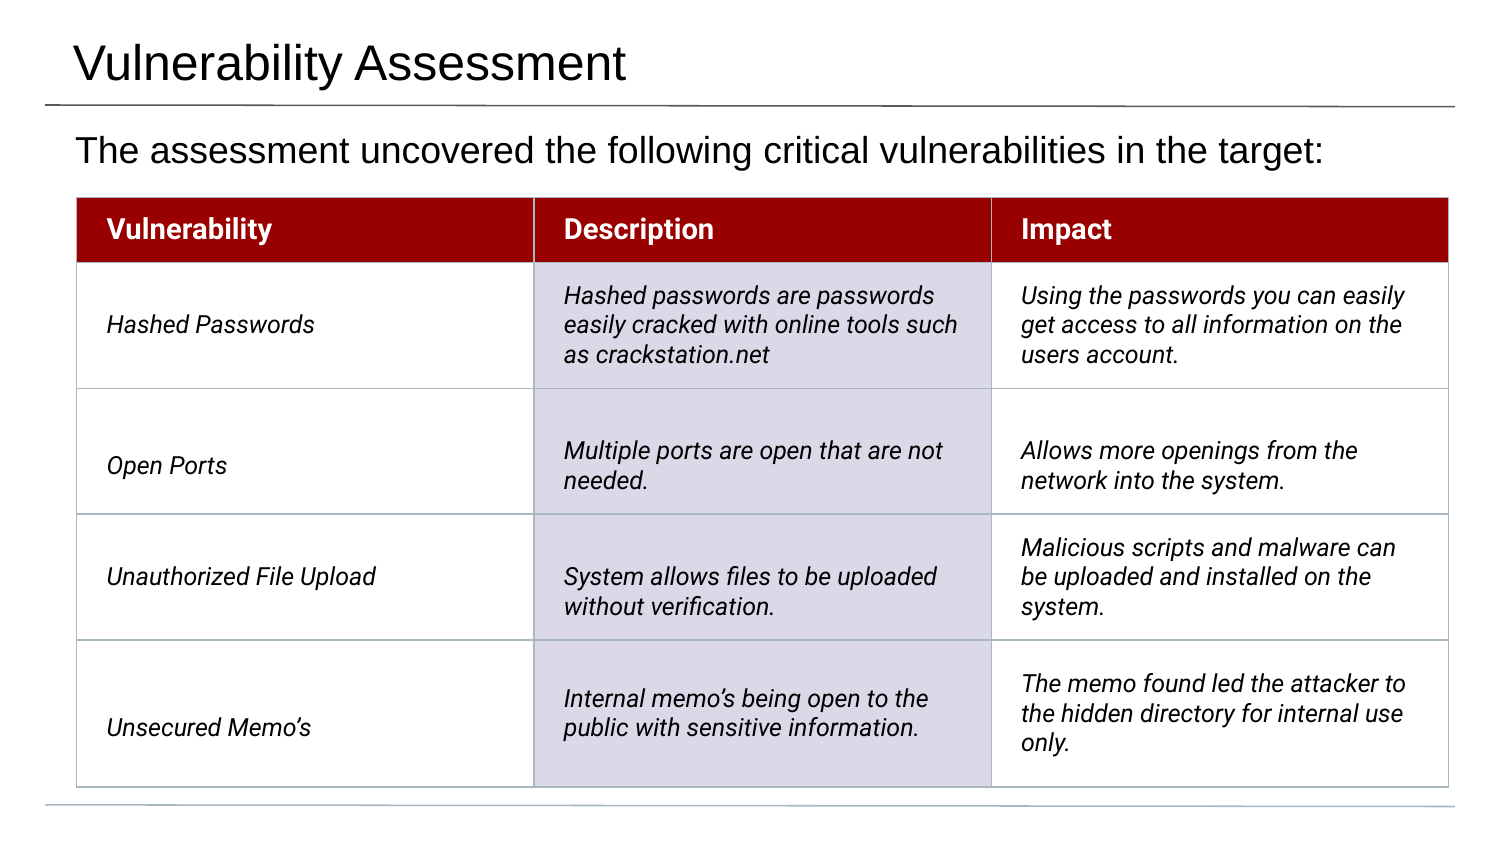

# Vulnerability Assessment
The assessment uncovered the following critical vulnerabilities in the target:
| Vulnerability | Description | Impact |
| --- | --- | --- |
| Hashed Passwords | Hashed passwords are passwords easily cracked with online tools such as crackstation.net | Using the passwords you can easily get access to all information on the users account. |
| Open Ports | Multiple ports are open that are not needed. | Allows more openings from the network into the system. |
| Unauthorized File Upload | System allows files to be uploaded without verification. | Malicious scripts and malware can be uploaded and installed on the system. |
| Unsecured Memo’s | Internal memo’s being open to the public with sensitive information. | The memo found led the attacker to the hidden directory for internal use only. |